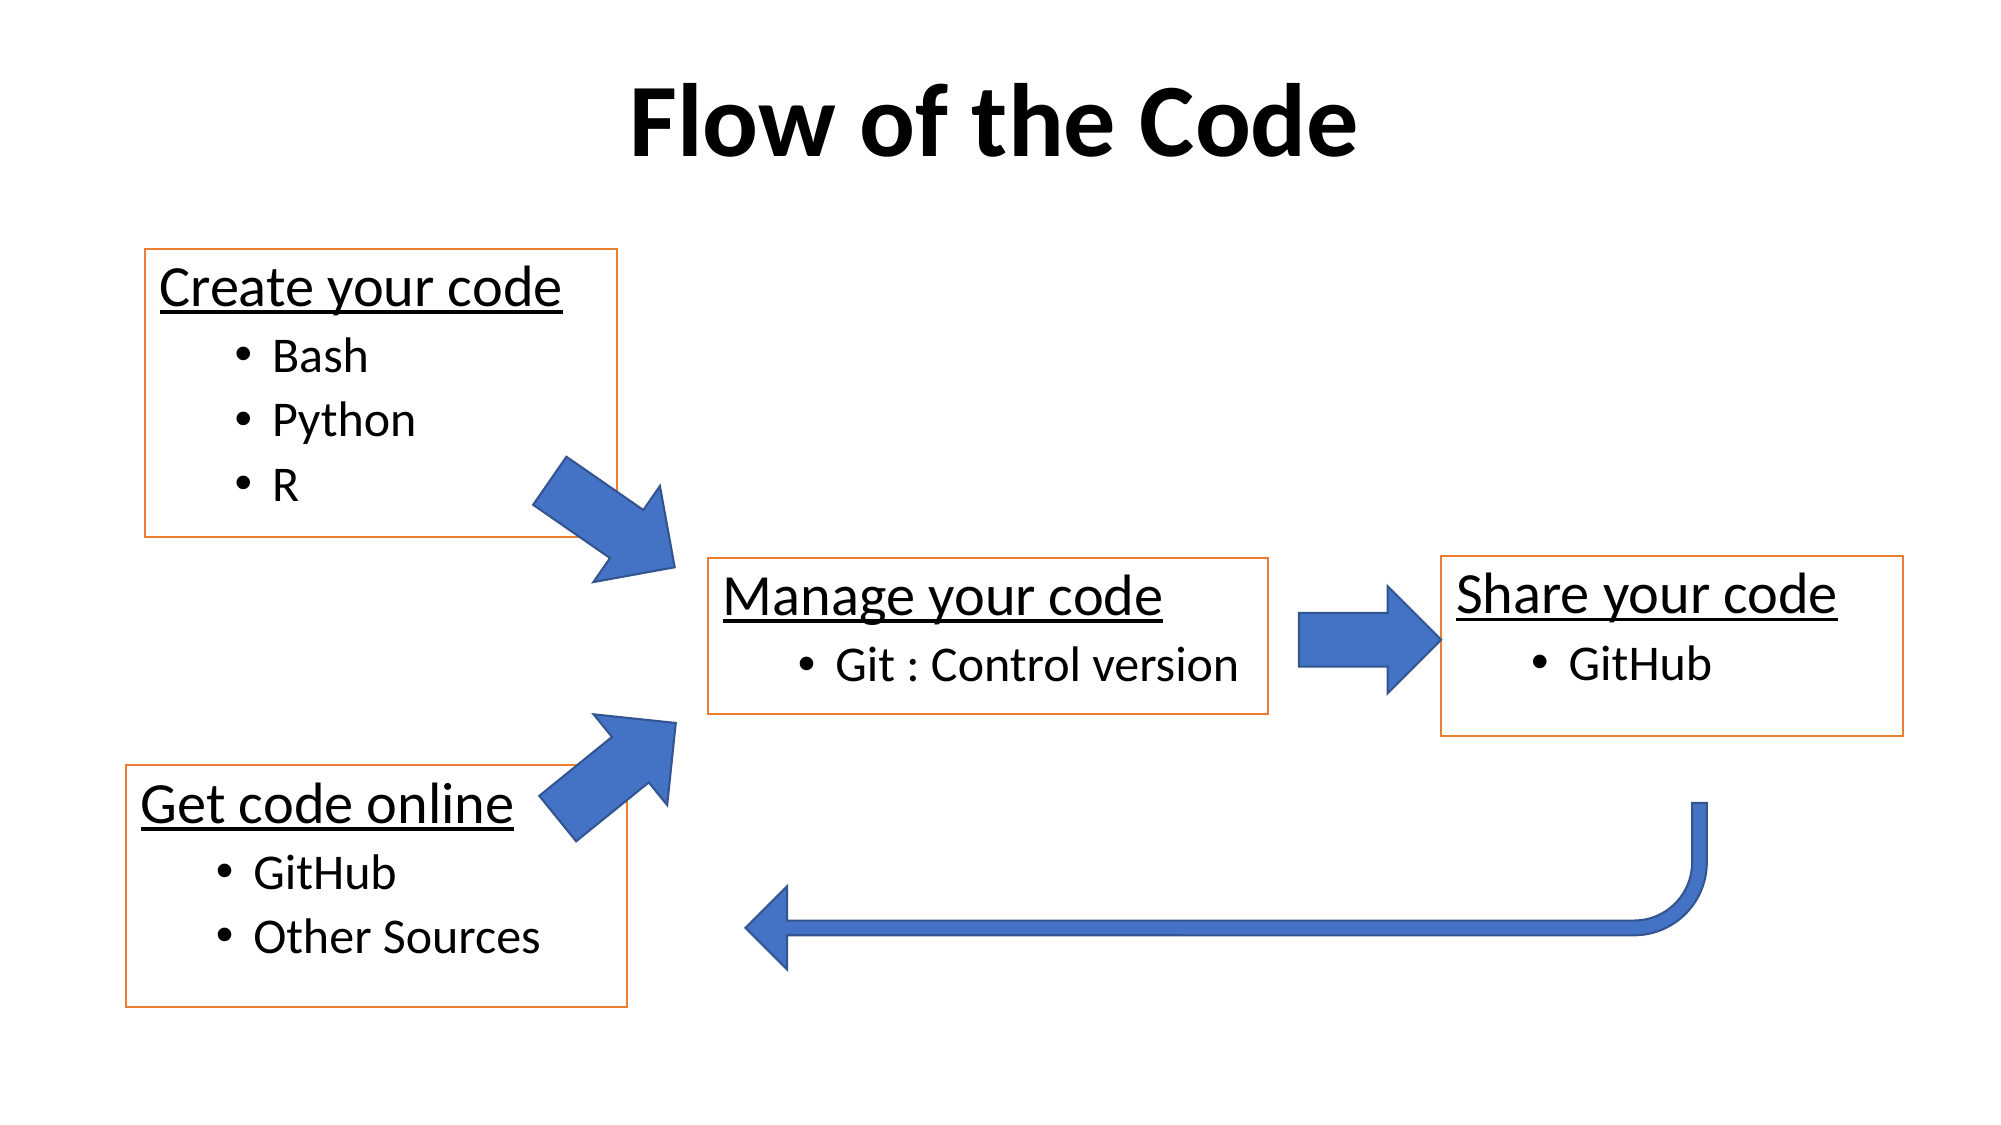

Flow of the Code
Create your code
Bash
Python
R

Share your code
GitHub

Manage your code
Git : Control version

Get code online
GitHub
Other Sources